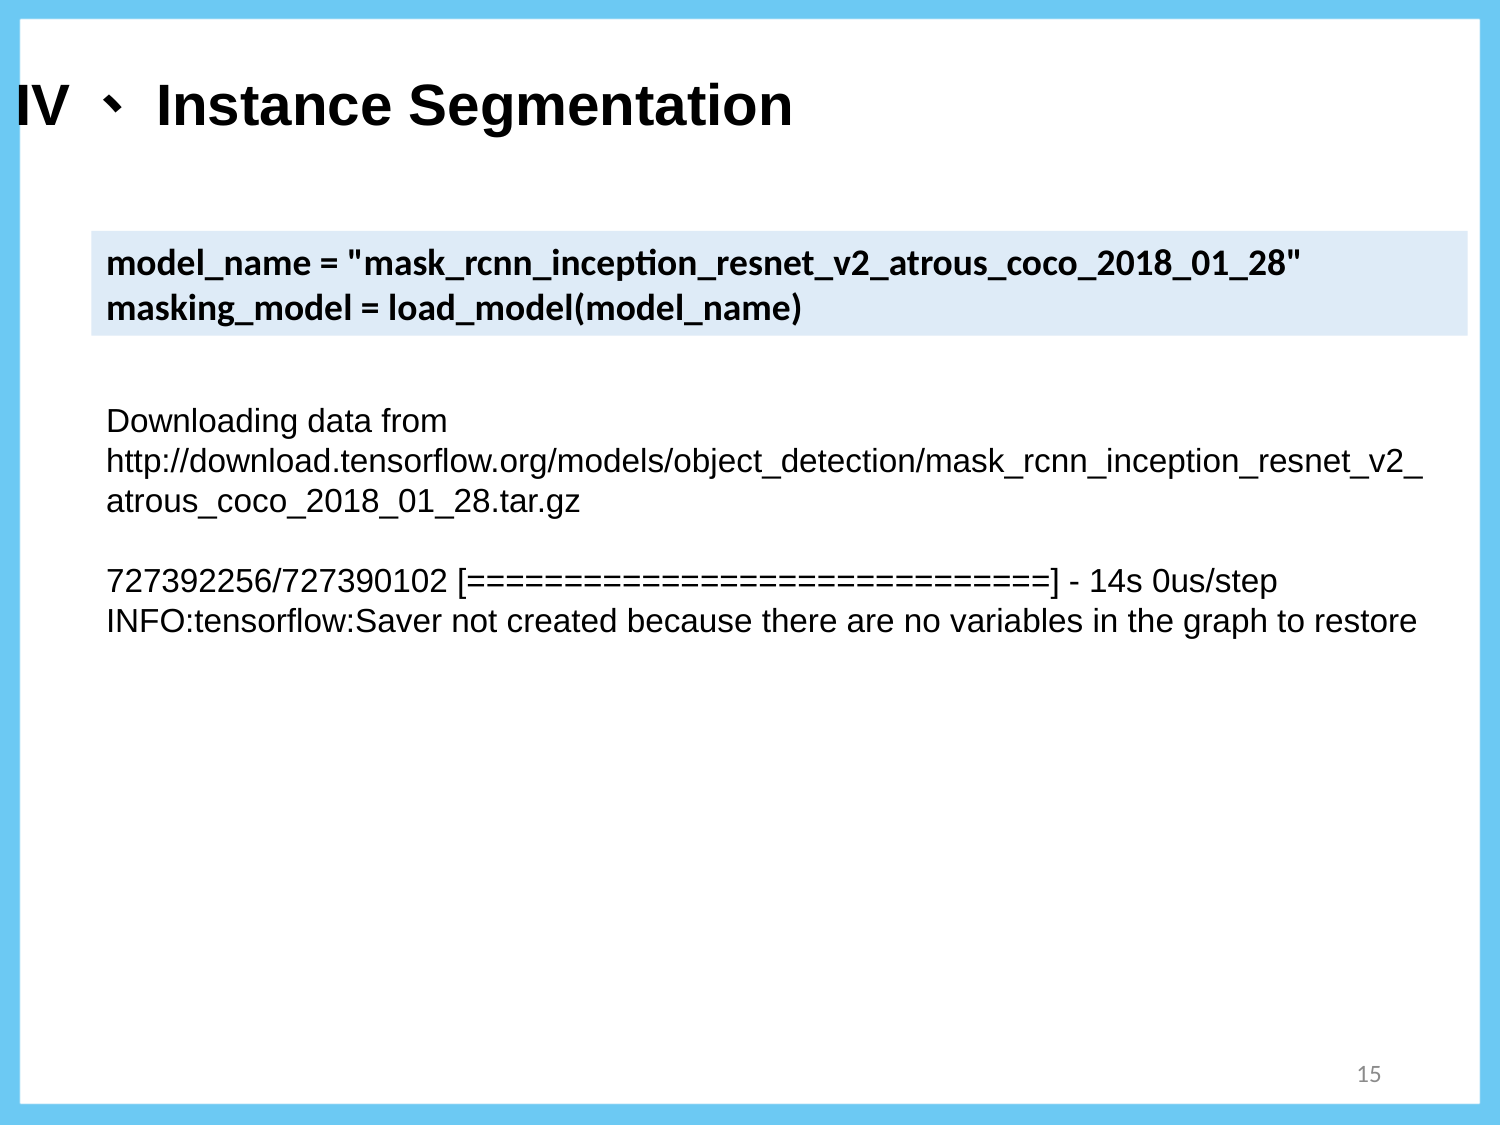

IV、Instance Segmentation
model_name = "mask_rcnn_inception_resnet_v2_atrous_coco_2018_01_28"
masking_model = load_model(model_name)
Downloading data from http://download.tensorflow.org/models/object_detection/mask_rcnn_inception_resnet_v2_atrous_coco_2018_01_28.tar.gz

727392256/727390102 [==============================] - 14s 0us/step INFO:tensorflow:Saver not created because there are no variables in the graph to restore
15